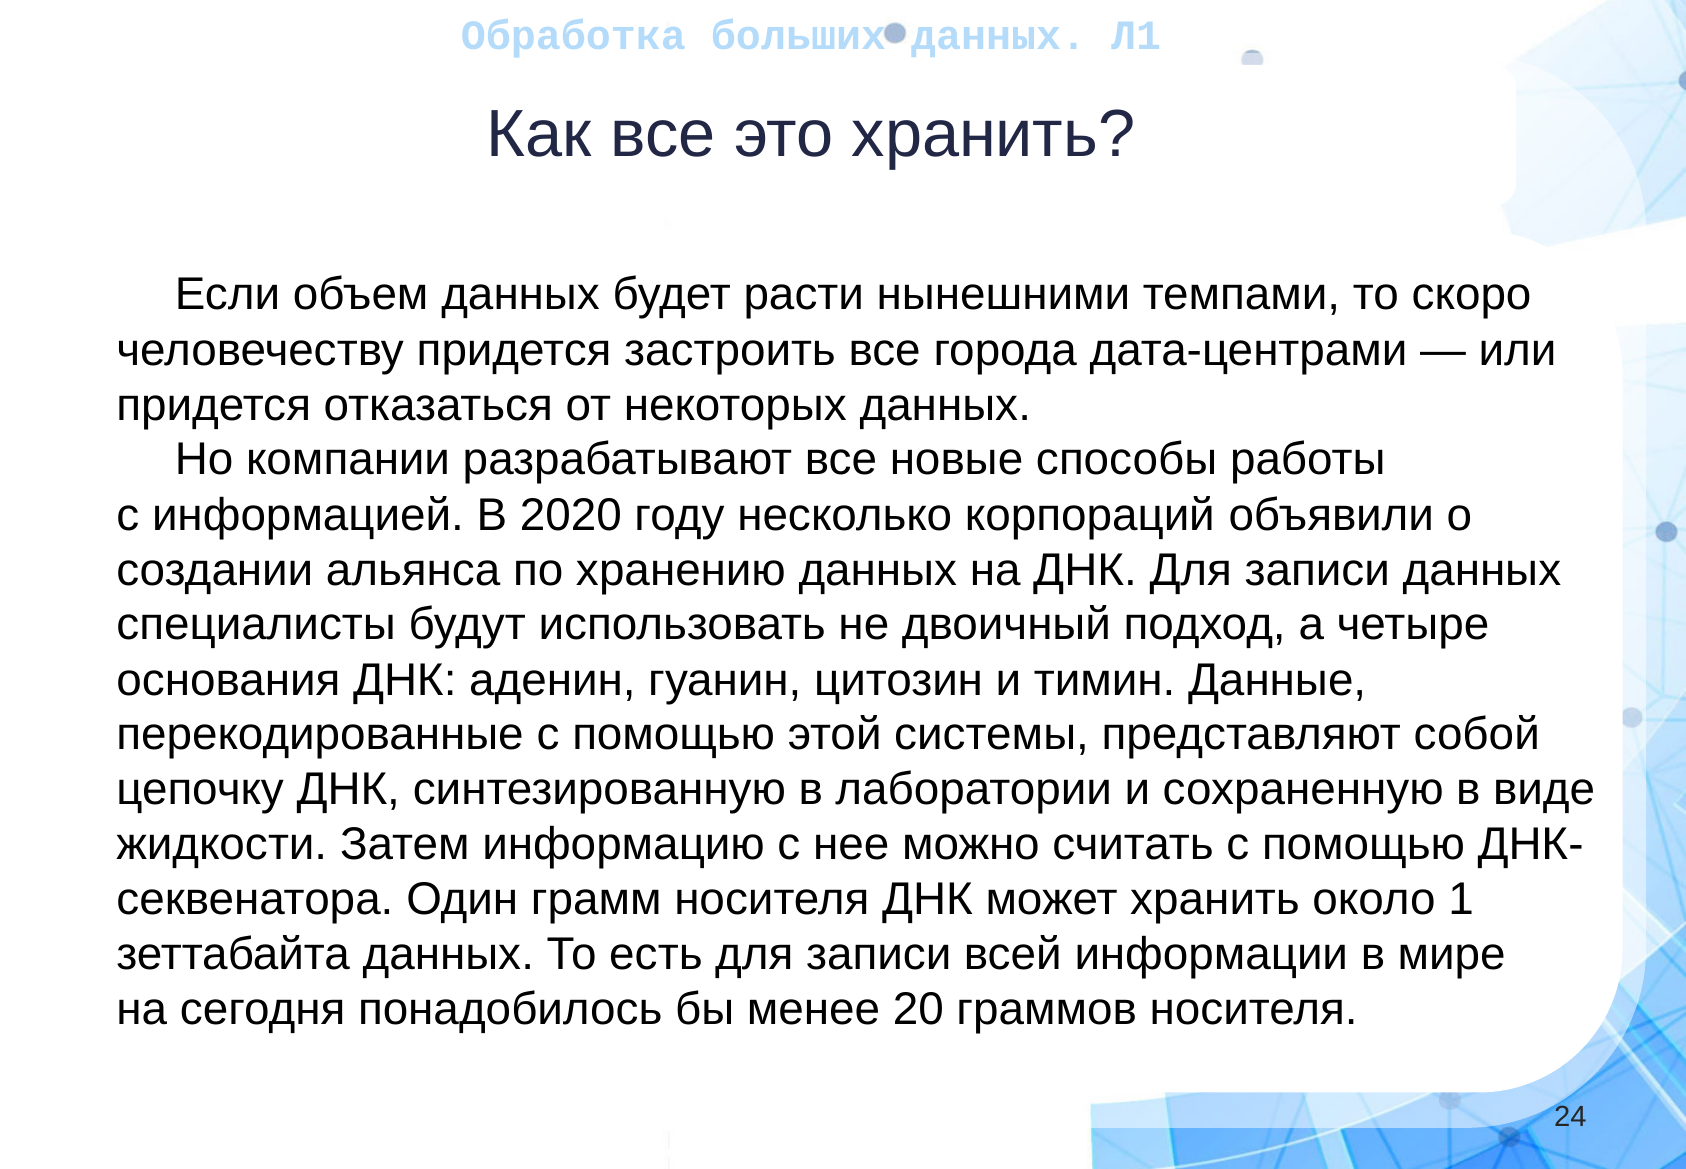

Обработка больших данных. Л1

Как все это хранить?

Если объем данных будет расти нынешними темпами, то скоро человечеству придется застроить все города дата-центрами — или придется отказаться от некоторых данных.
Но компании разрабатывают все новые способы работы с информацией. В 2020 году несколько корпораций объявили о создании альянса по хранению данных на ДНК. Для записи данных специалисты будут использовать не двоичный подход, а четыре основания ДНК: аденин, гуанин, цитозин и тимин. Данные, перекодированные с помощью этой системы, представляют собой цепочку ДНК, синтезированную в лаборатории и сохраненную в виде жидкости. Затем информацию с нее можно считать с помощью ДНК-секвенатора. Один грамм носителя ДНК может хранить около 1 зеттабайта данных. То есть для записи всей информации в мире на сегодня понадобилось бы менее 20 граммов носителя.
24